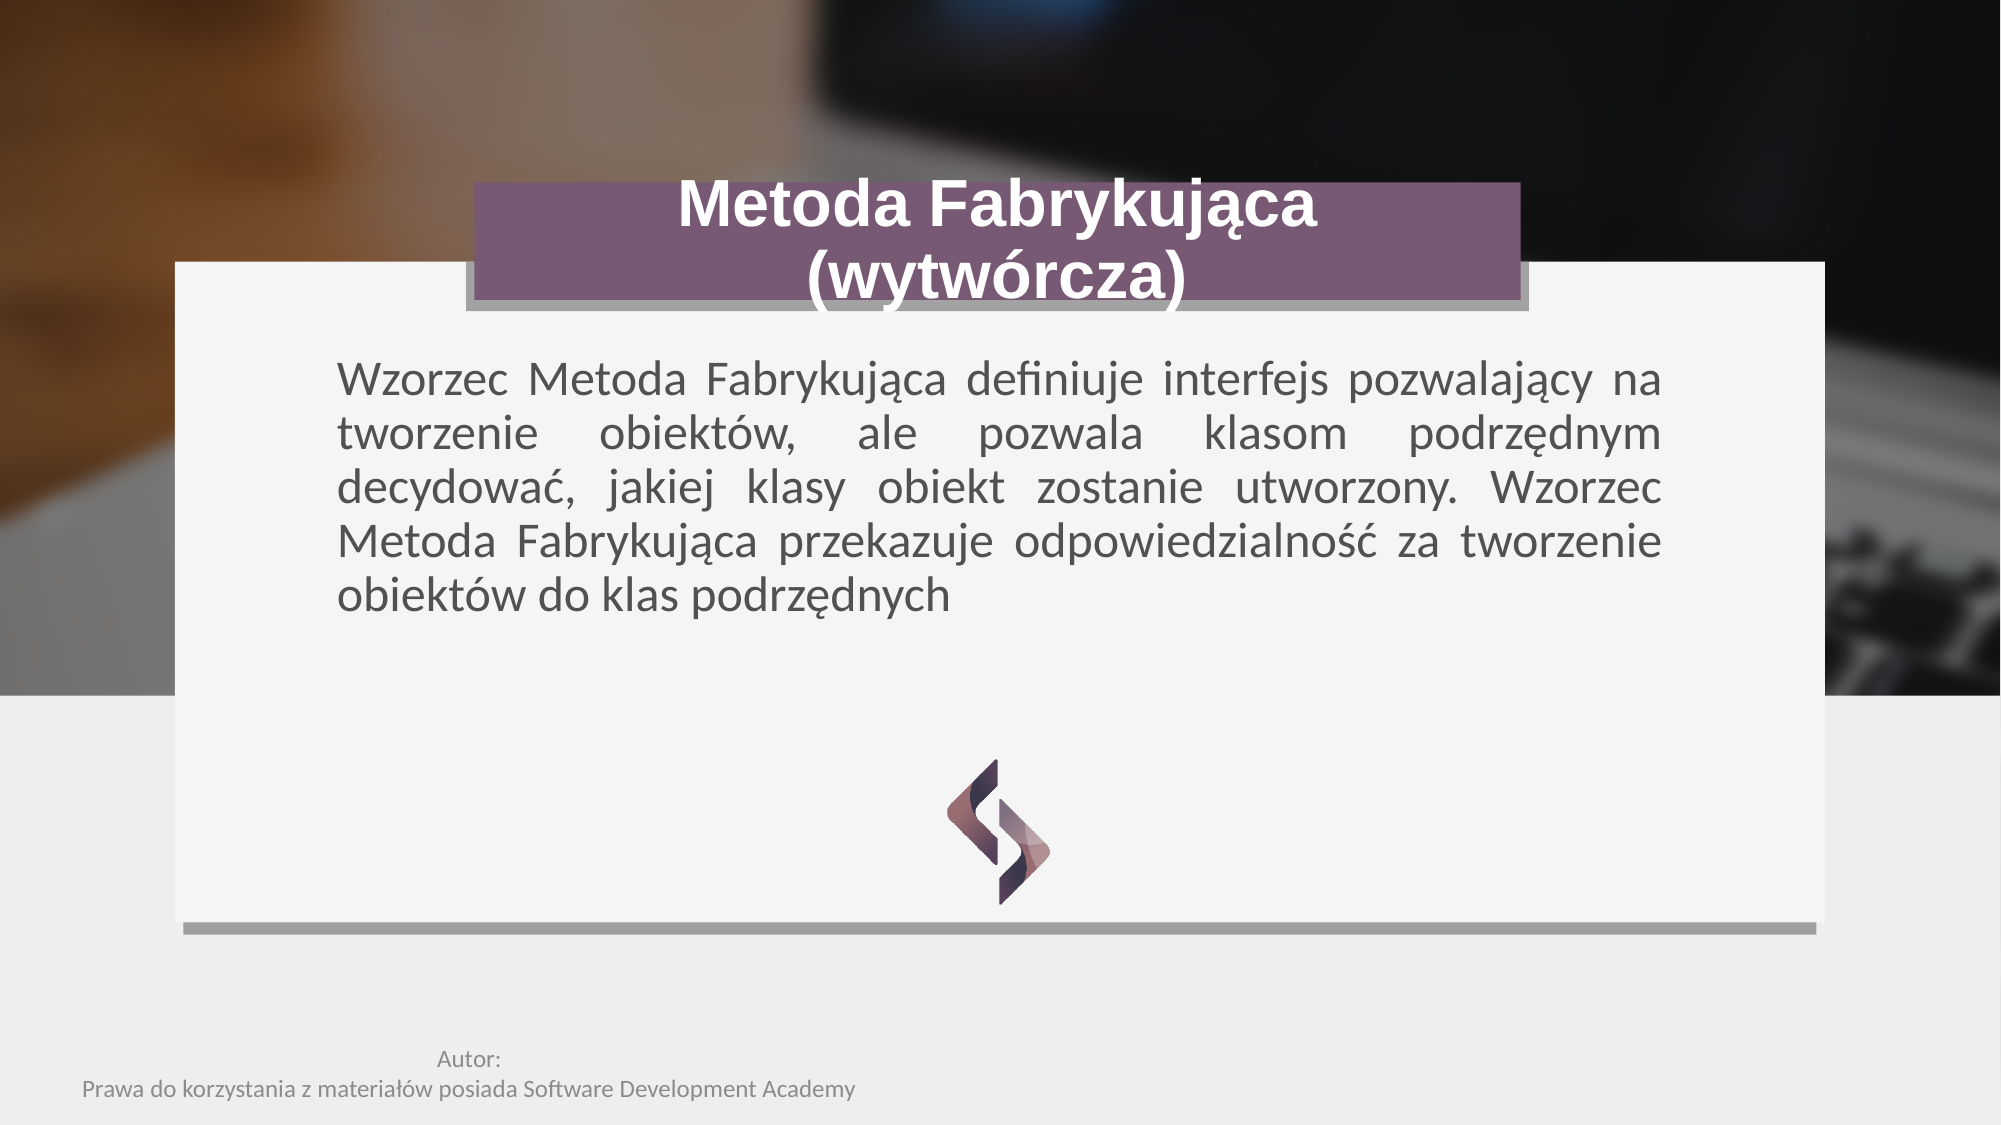

# Metoda Fabrykująca (wytwórcza)
Wzorzec Metoda Fabrykująca definiuje interfejs pozwalający na tworzenie obiektów, ale pozwala klasom podrzędnym decydować, jakiej klasy obiekt zostanie utworzony. Wzorzec Metoda Fabrykująca przekazuje odpowiedzialność za tworzenie obiektów do klas podrzędnych
Autor:
Prawa do korzystania z materiałów posiada Software Development Academy